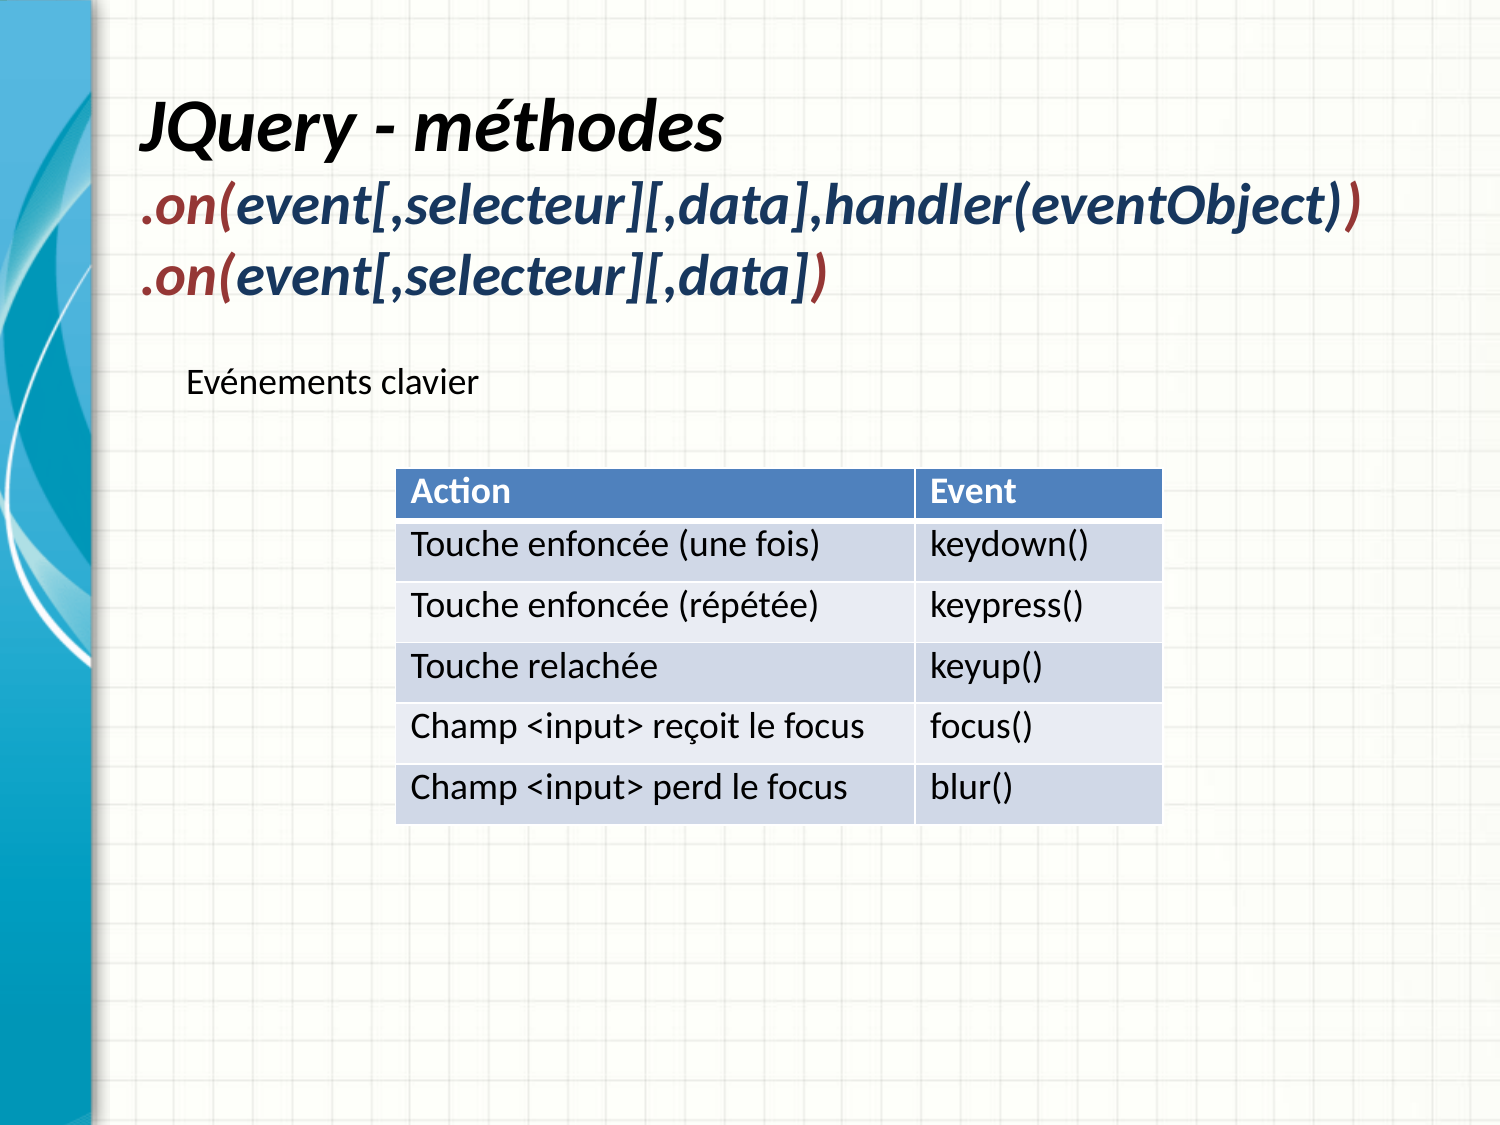

# JQuery - méthodes .on(event[,selecteur][,data],handler(eventObject)) .on(event[,selecteur][,data])
Evénements clavier
| Action | Event |
| --- | --- |
| Touche enfoncée (une fois) | keydown() |
| Touche enfoncée (répétée) | keypress() |
| Touche relachée | keyup() |
| Champ <input> reçoit le focus | focus() |
| Champ <input> perd le focus | blur() |